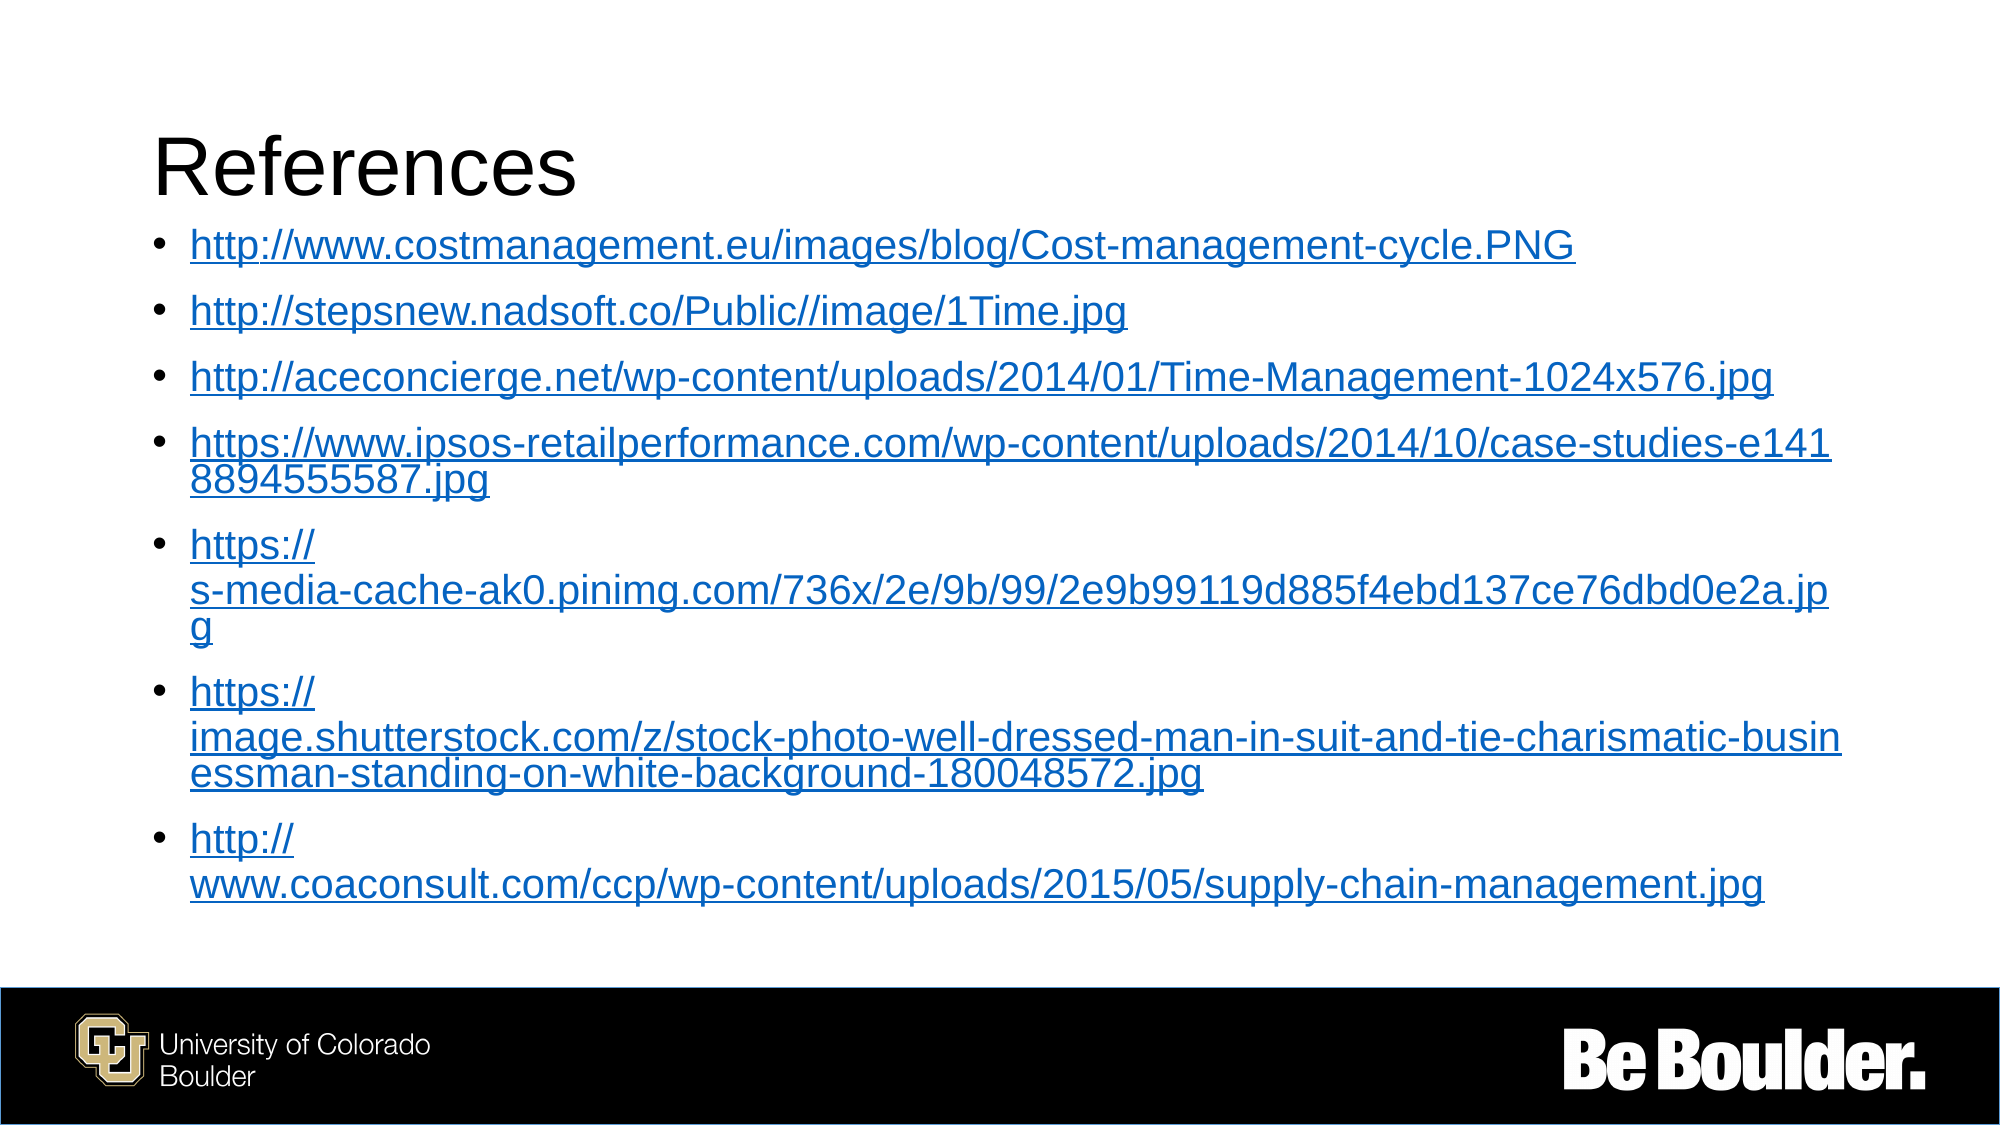

# References
http://www.costmanagement.eu/images/blog/Cost-management-cycle.PNG
http://stepsnew.nadsoft.co/Public//image/1Time.jpg
http://aceconcierge.net/wp-content/uploads/2014/01/Time-Management-1024x576.jpg
https://www.ipsos-retailperformance.com/wp-content/uploads/2014/10/case-studies-e1418894555587.jpg
https://s-media-cache-ak0.pinimg.com/736x/2e/9b/99/2e9b99119d885f4ebd137ce76dbd0e2a.jpg
https://image.shutterstock.com/z/stock-photo-well-dressed-man-in-suit-and-tie-charismatic-businessman-standing-on-white-background-180048572.jpg
http://www.coaconsult.com/ccp/wp-content/uploads/2015/05/supply-chain-management.jpg